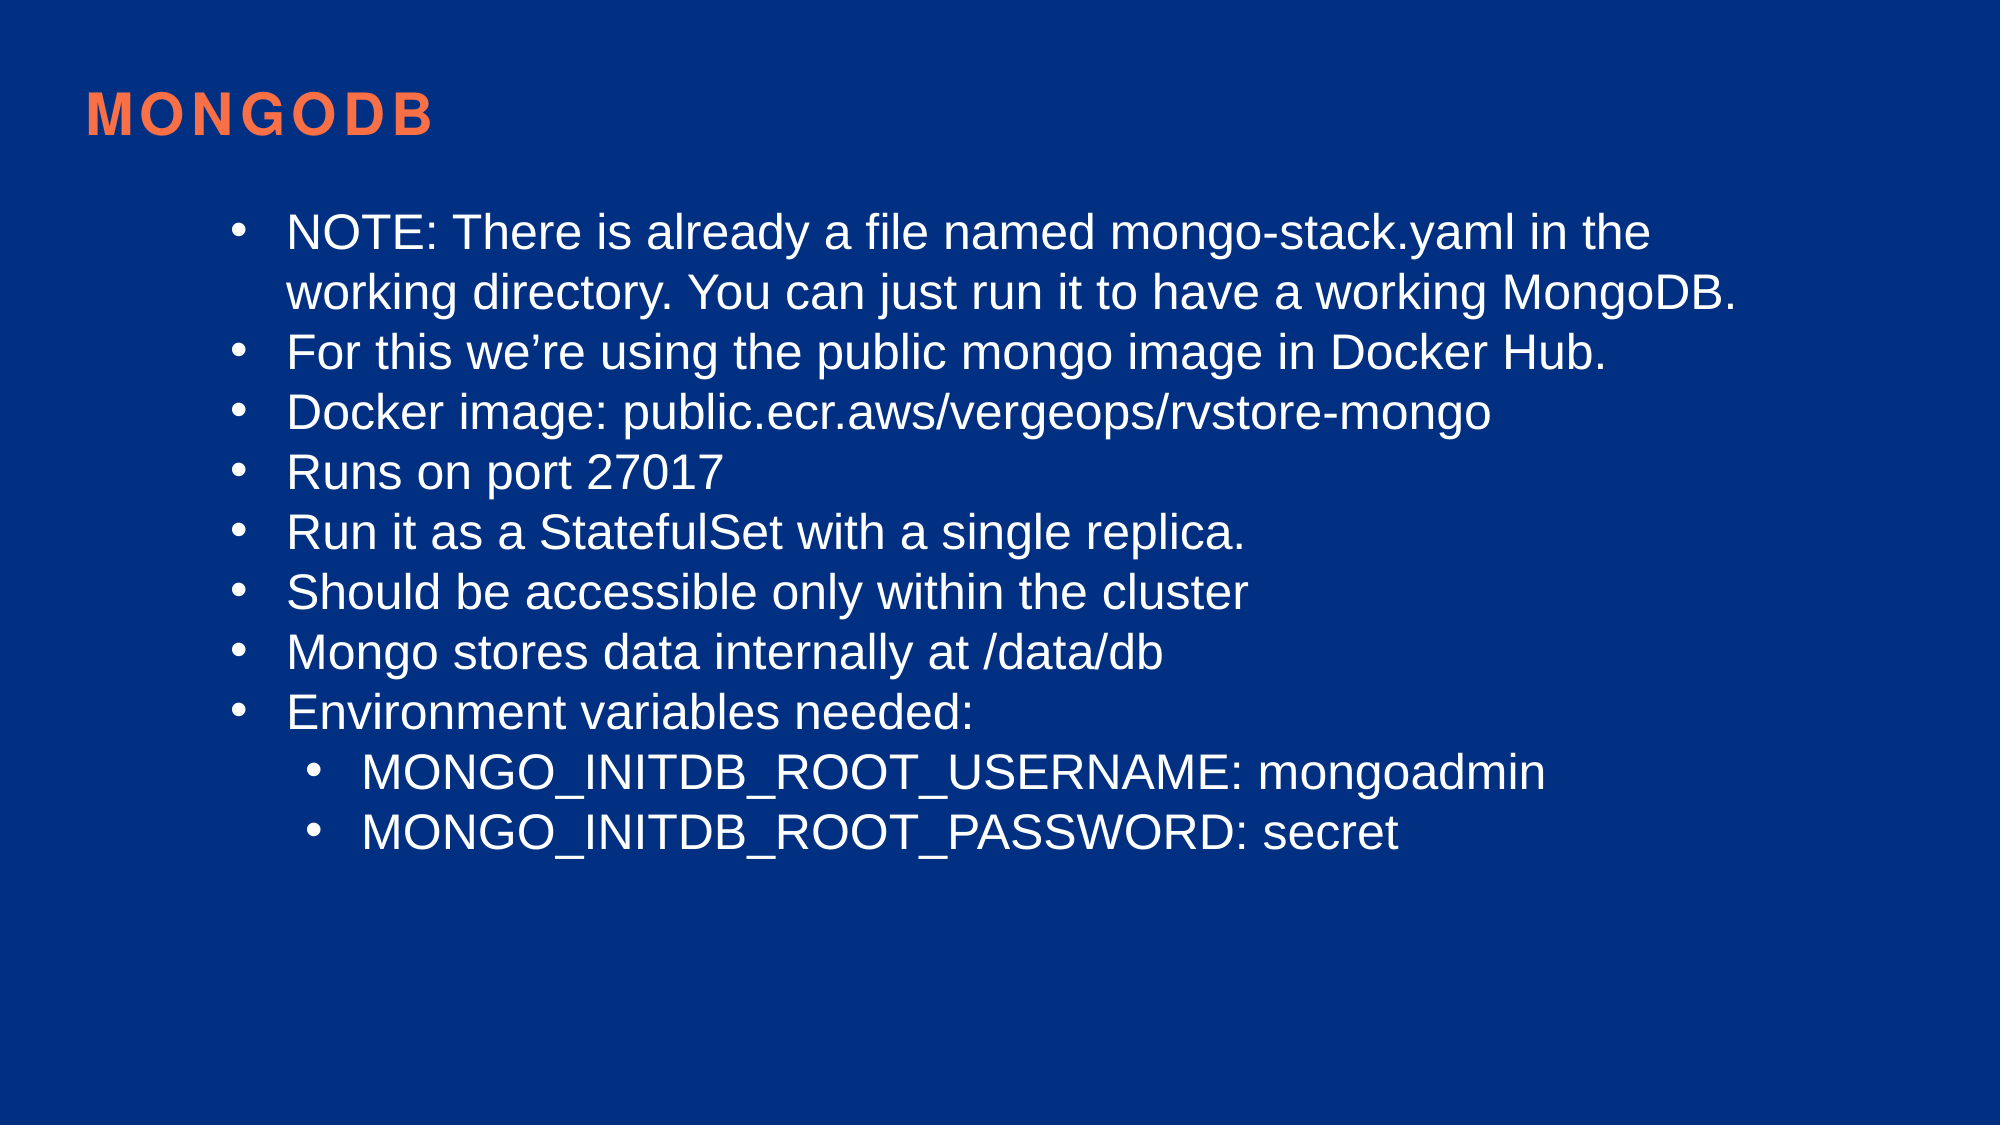

mongodb
NOTE: There is already a file named mongo-stack.yaml in the working directory. You can just run it to have a working MongoDB.
For this we’re using the public mongo image in Docker Hub.
Docker image: public.ecr.aws/vergeops/rvstore-mongo
Runs on port 27017
Run it as a StatefulSet with a single replica.
Should be accessible only within the cluster
Mongo stores data internally at /data/db
Environment variables needed:
MONGO_INITDB_ROOT_USERNAME: mongoadmin
MONGO_INITDB_ROOT_PASSWORD: secret